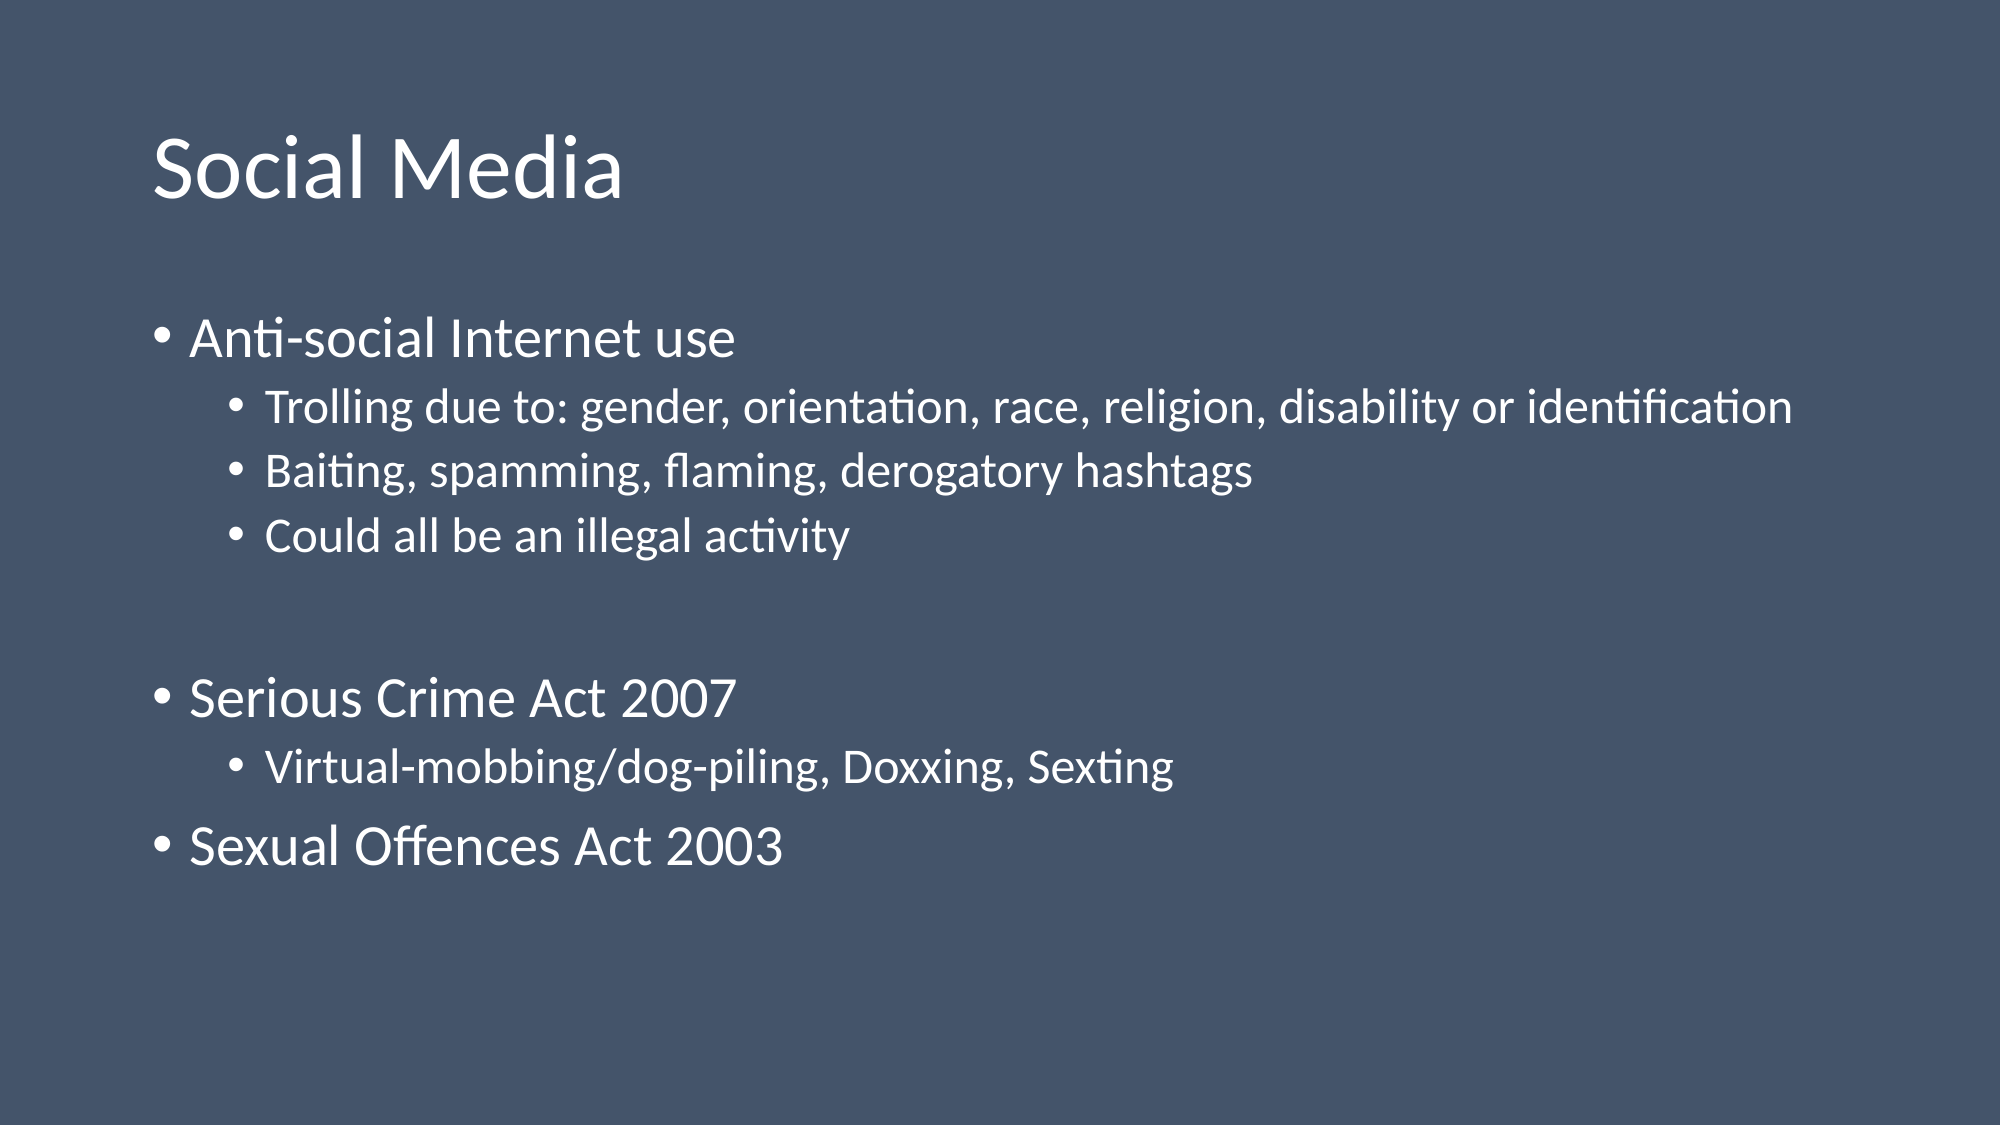

# Social Media
Anti-social Internet use
Trolling due to: gender, orientation, race, religion, disability or identification
Baiting, spamming, flaming, derogatory hashtags
Could all be an illegal activity

Serious Crime Act 2007
Virtual-mobbing/dog-piling, Doxxing, Sexting
Sexual Offences Act 2003